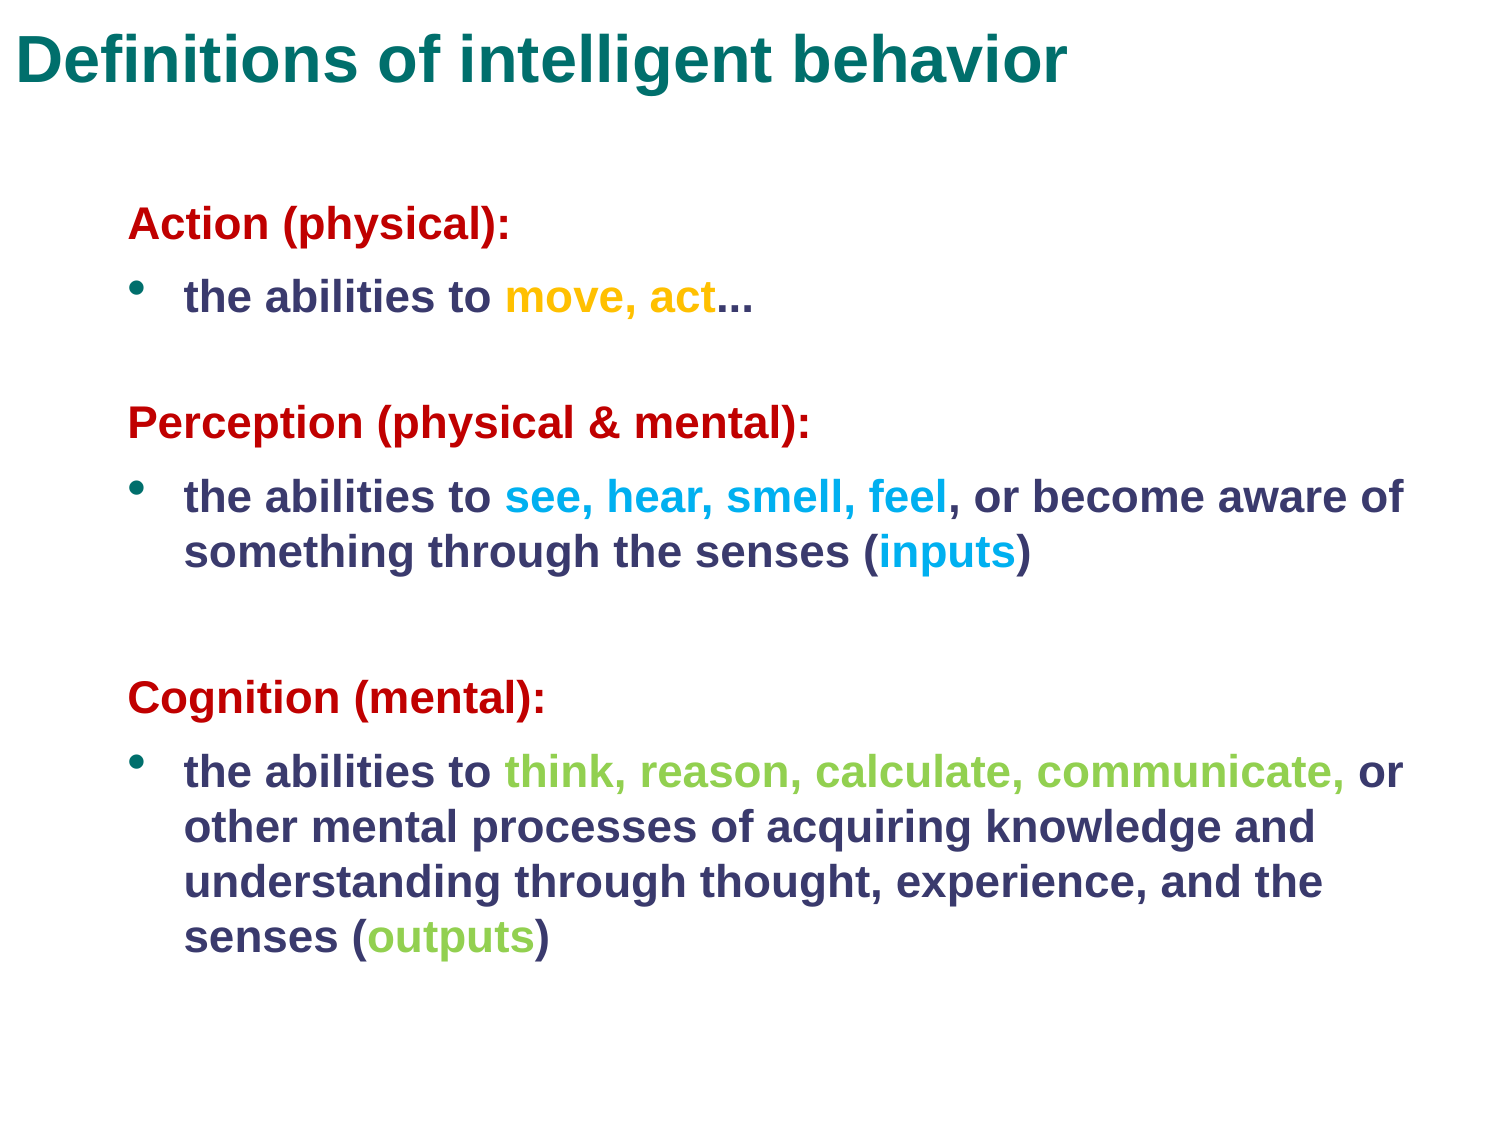

# Definitions of intelligent behavior

Action (physical):
the abilities to move, act...

Perception (physical & mental):
the abilities to see, hear, smell, feel, or become aware of something through the senses (inputs)

Cognition (mental):
the abilities to think, reason, calculate, communicate, or other mental processes of acquiring knowledge and understanding through thought, experience, and the senses (outputs)